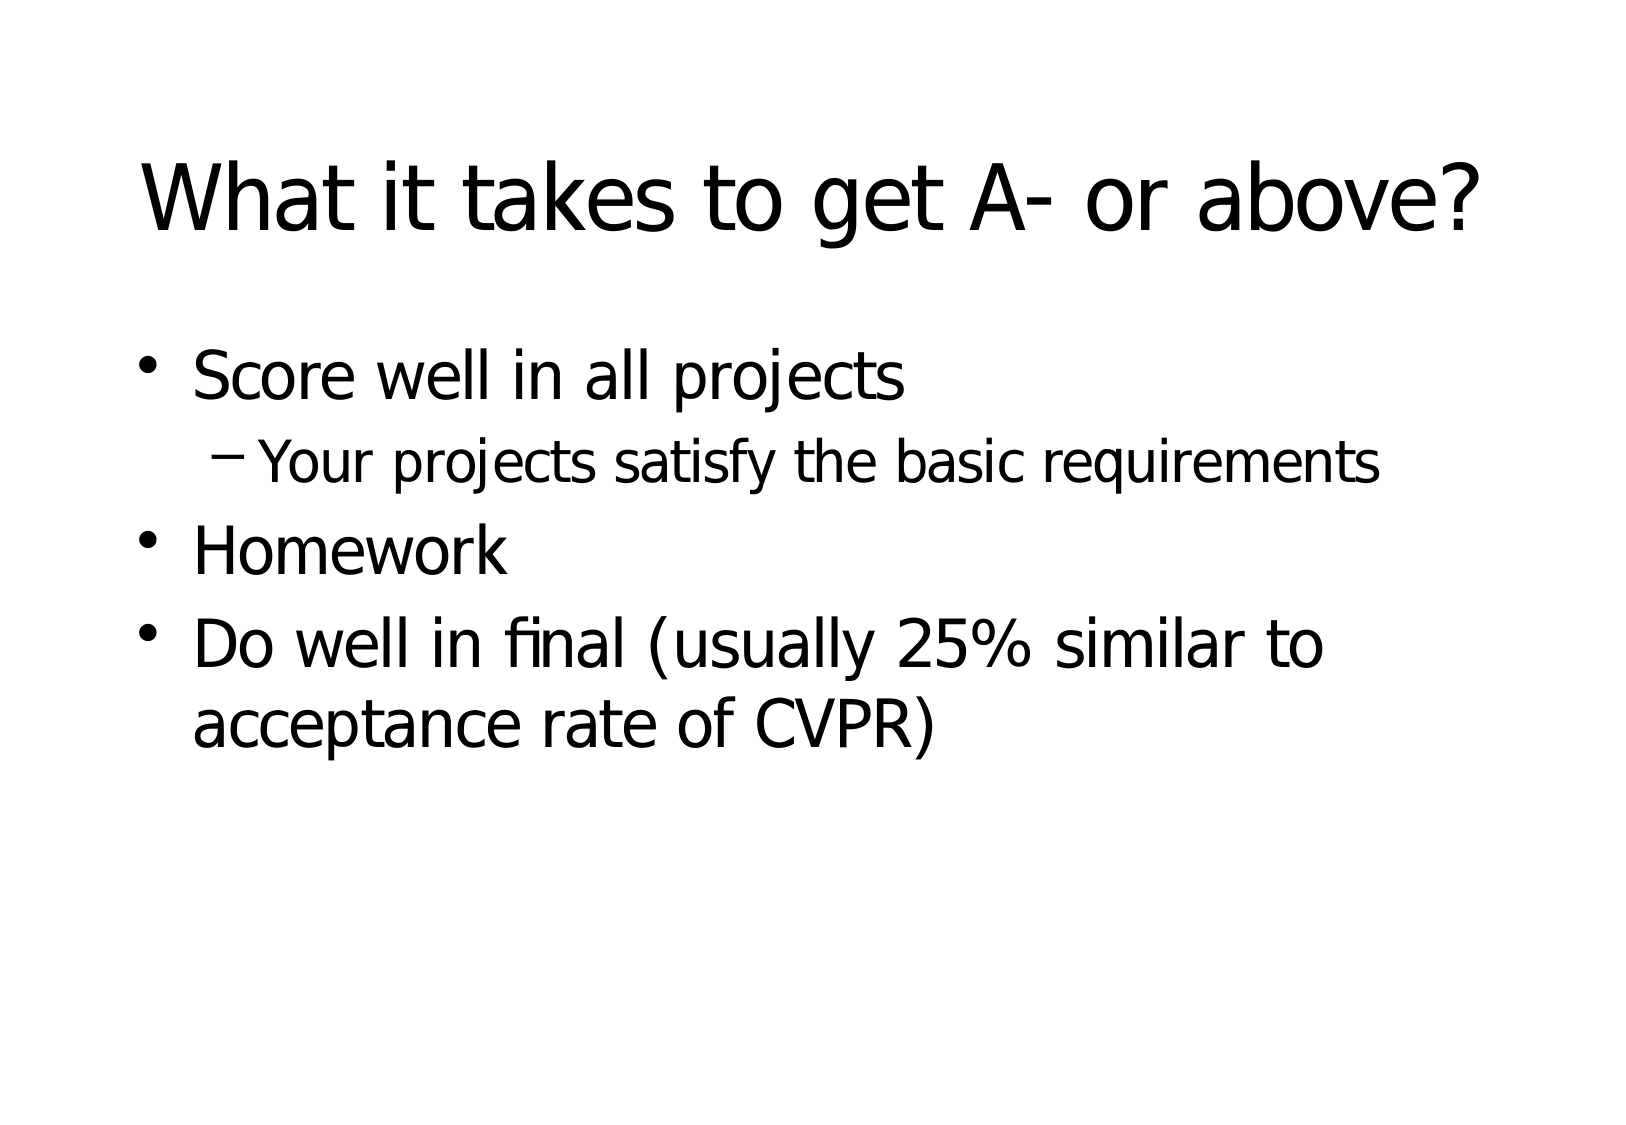

# What it takes to get A- or above?
Score well in all projects
Your projects satisfy the basic requirements
Homework
Do well in final (usually 25% similar to acceptance rate of CVPR)